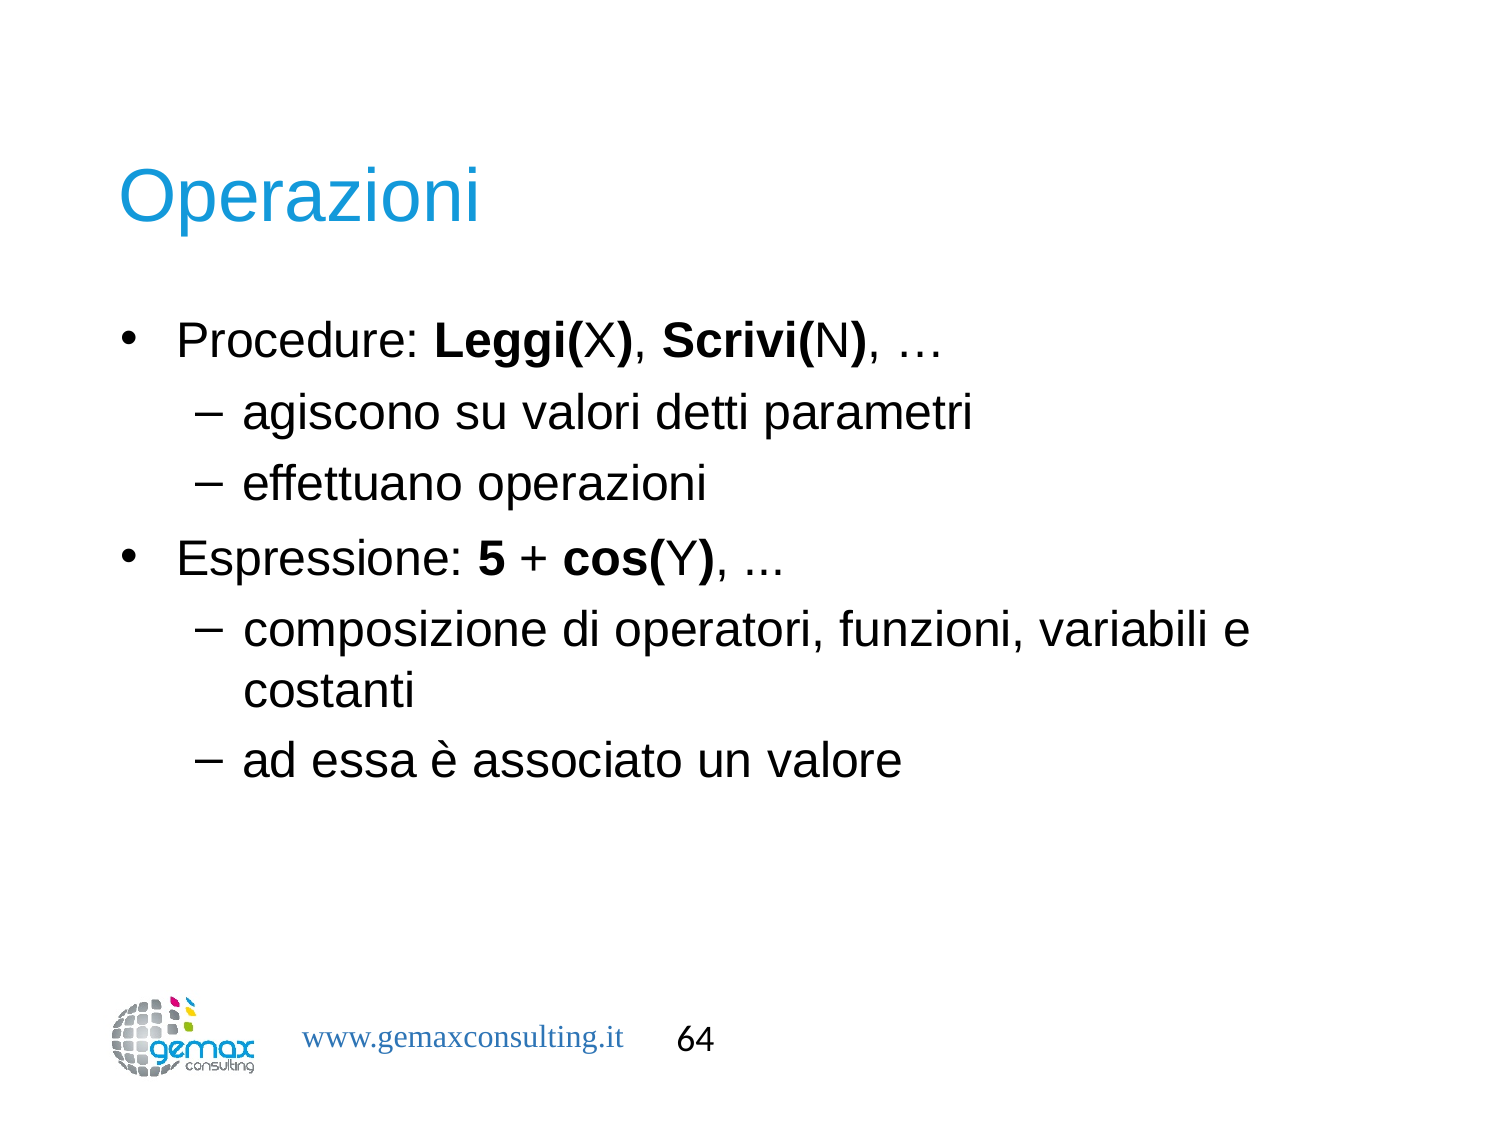

# Operazioni
Procedure: Leggi(X), Scrivi(N), …
agiscono su valori detti parametri
effettuano operazioni
Espressione: 5 + cos(Y), ...
composizione di operatori, funzioni, variabili e  costanti
ad essa è associato un valore
64